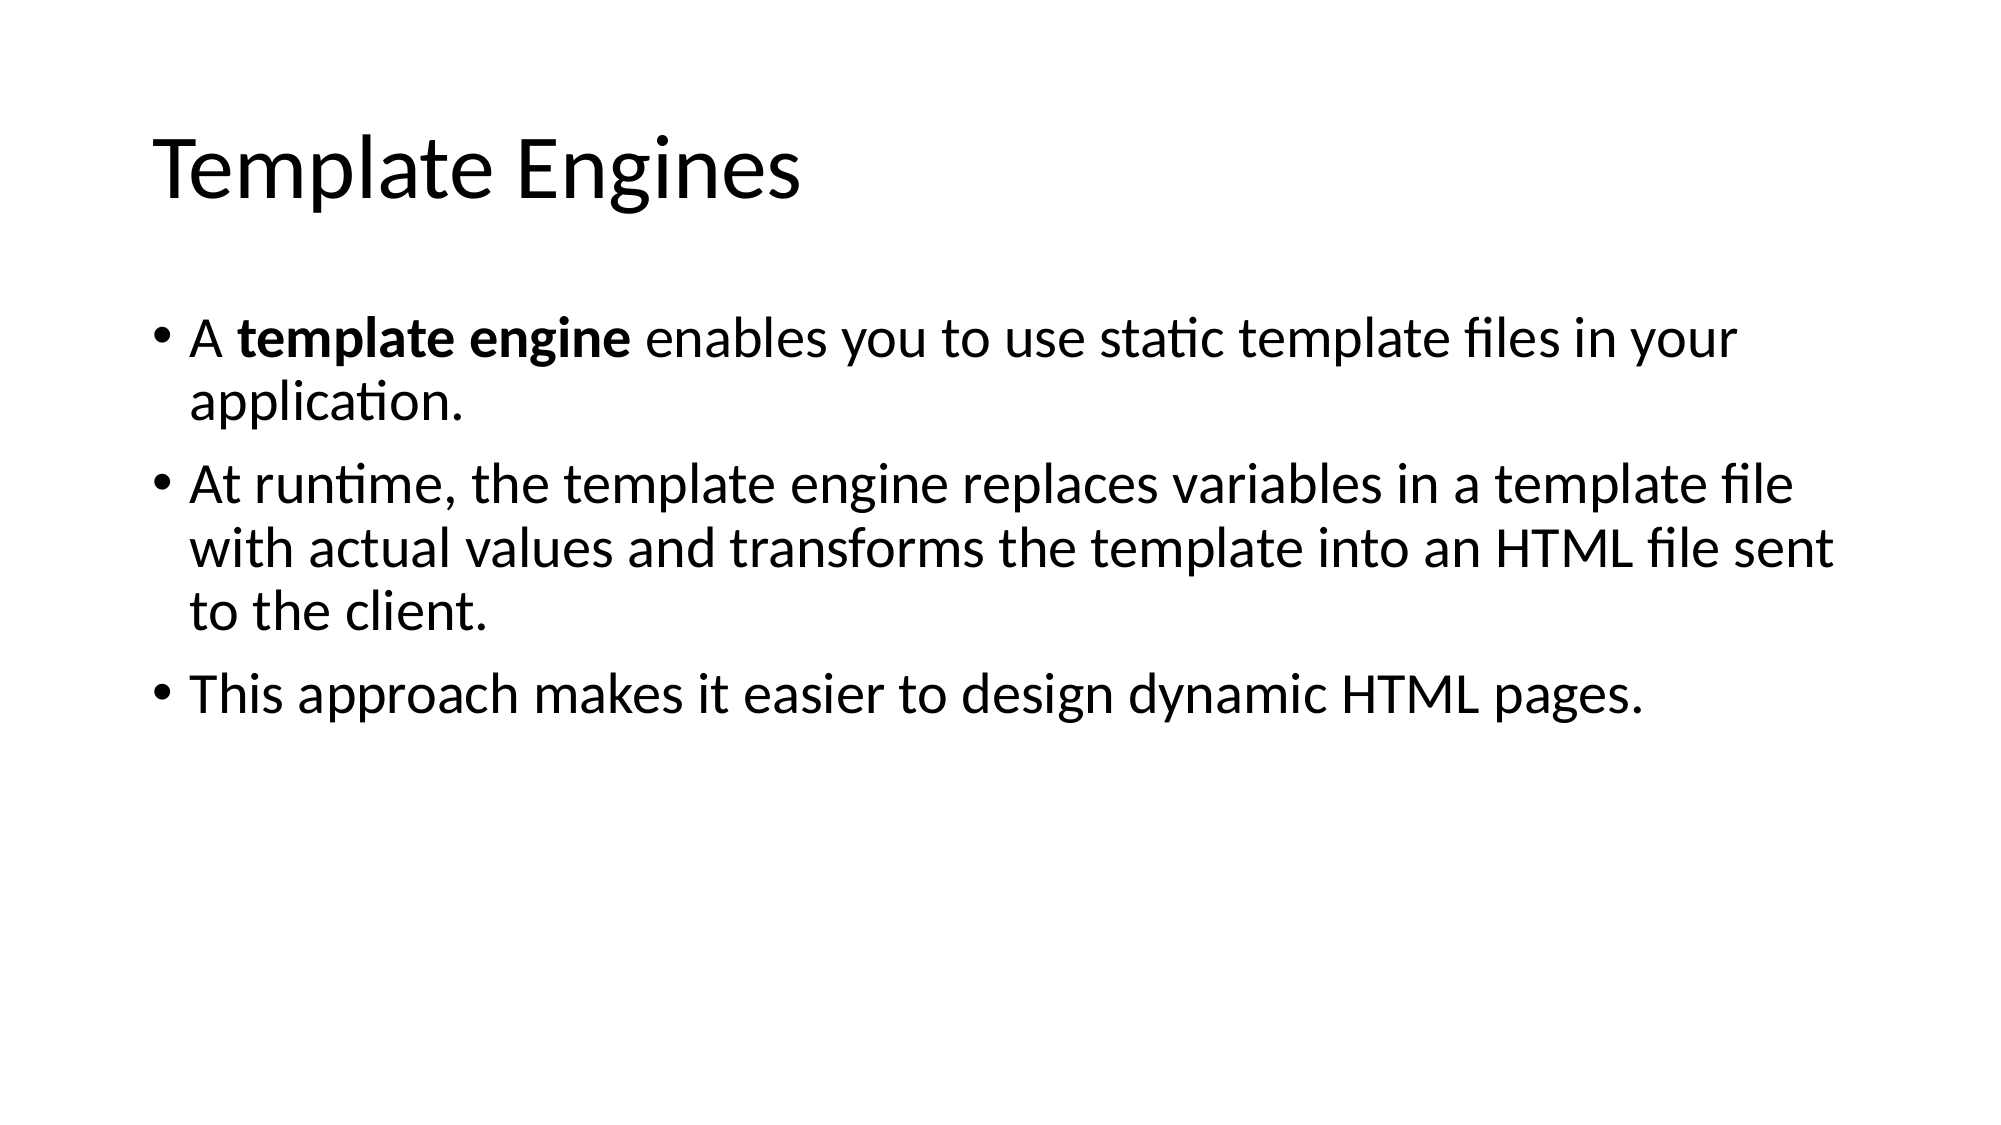

# Template Engines
A template engine enables you to use static template files in your application.
At runtime, the template engine replaces variables in a template file with actual values and transforms the template into an HTML file sent to the client.
This approach makes it easier to design dynamic HTML pages.